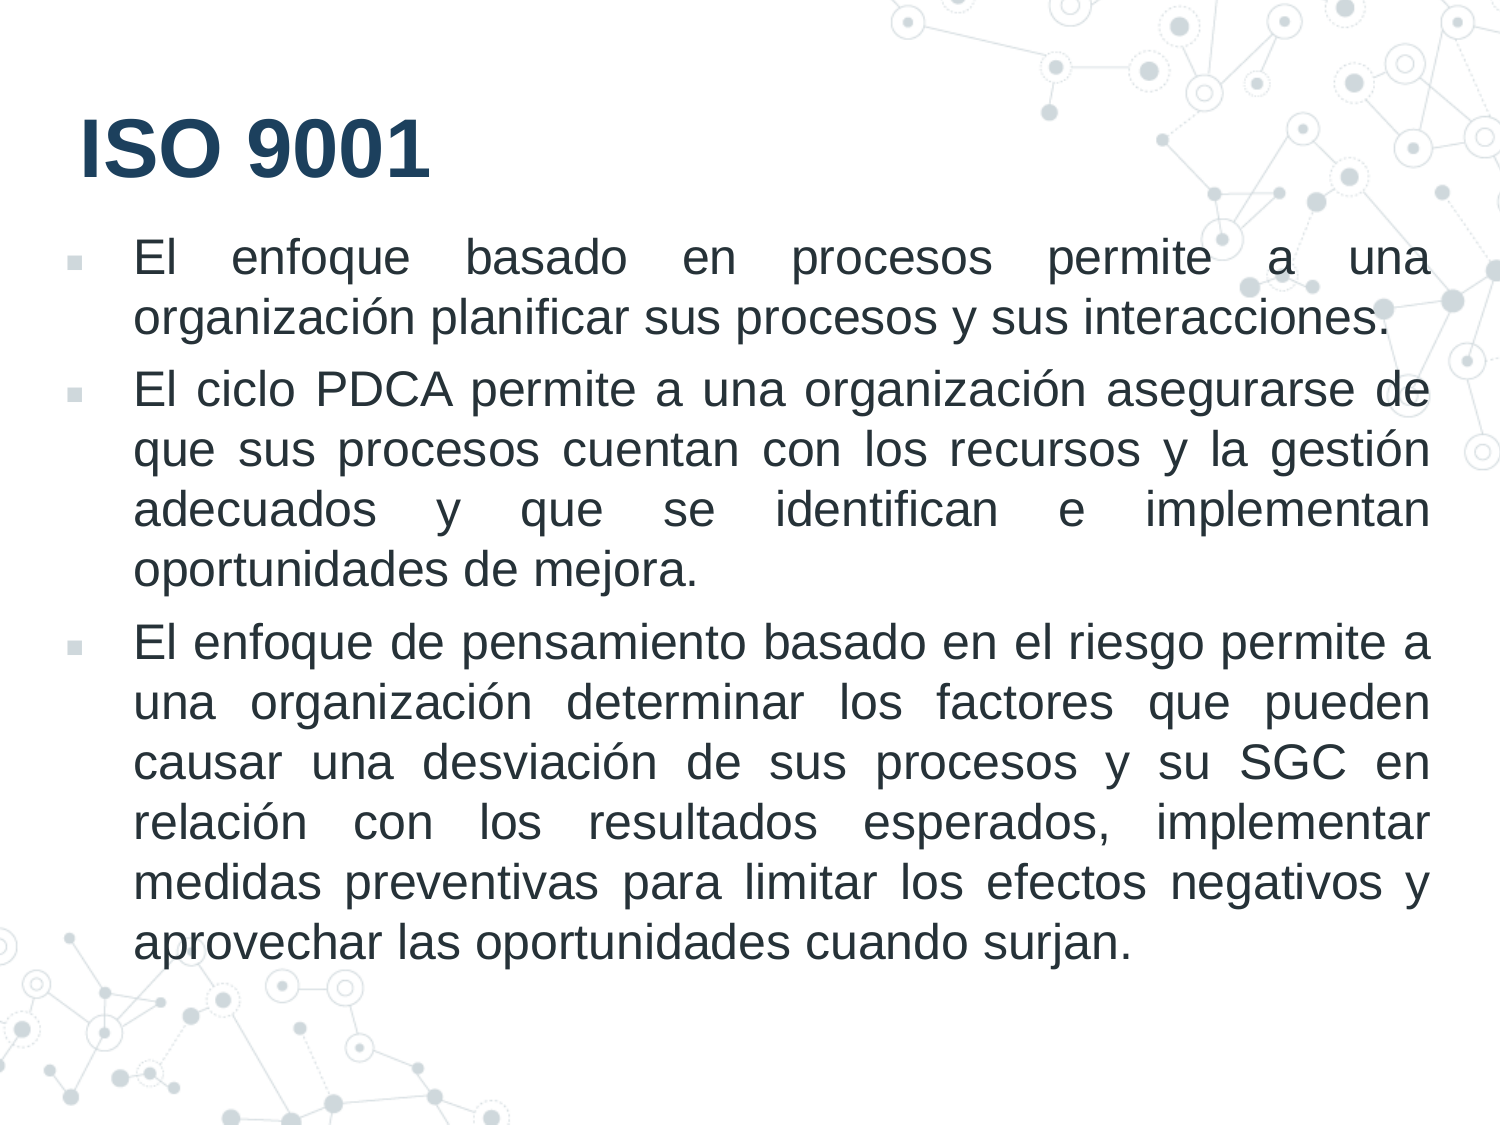

# ISO 9001
El enfoque basado en procesos permite a una organización planificar sus procesos y sus interacciones.
El ciclo PDCA permite a una organización asegurarse de que sus procesos cuentan con los recursos y la gestión adecuados y que se identifican e implementan oportunidades de mejora.
El enfoque de pensamiento basado en el riesgo permite a una organización determinar los factores que pueden causar una desviación de sus procesos y su SGC en relación con los resultados esperados, implementar medidas preventivas para limitar los efectos negativos y aprovechar las oportunidades cuando surjan.